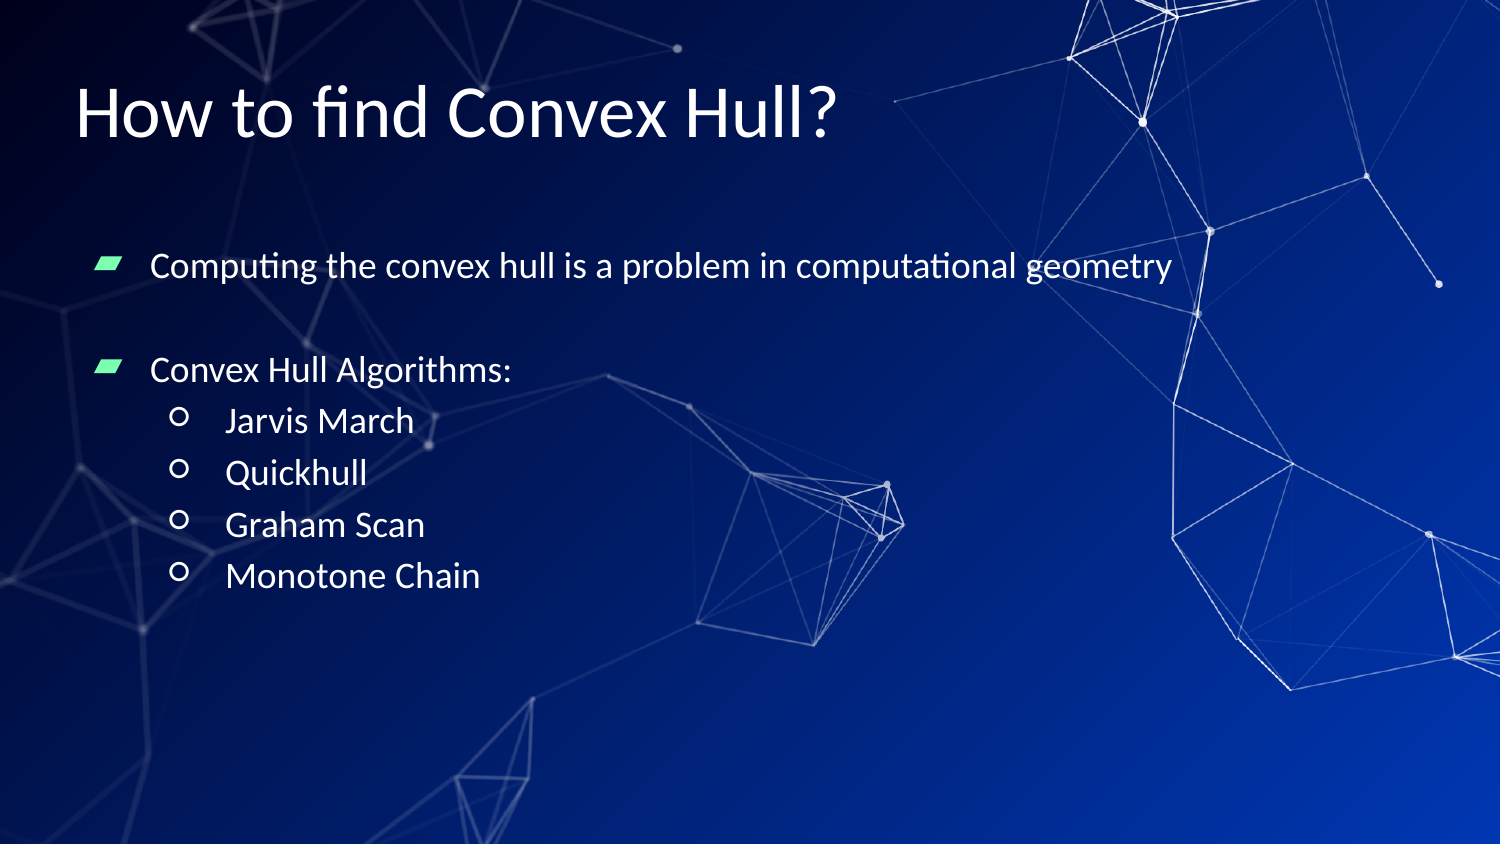

# How to find Convex Hull?
Computing the convex hull is a problem in computational geometry

Convex Hull Algorithms:
Jarvis March
Quickhull
Graham Scan
Monotone Chain

4